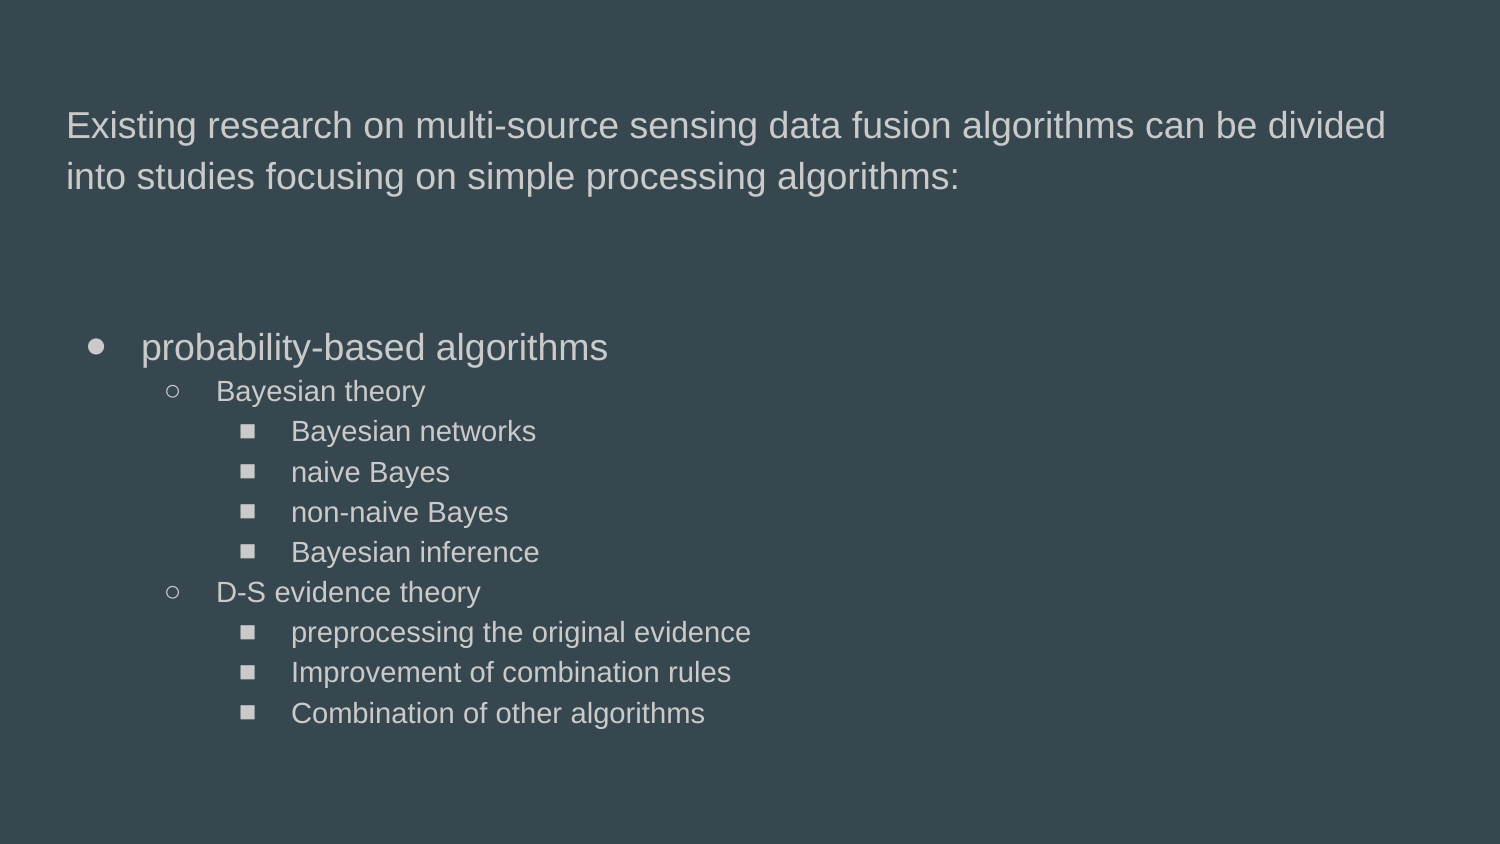

Existing research on multi-source sensing data fusion algorithms can be divided into studies focusing on simple processing algorithms:

probability-based algorithms
Bayesian theory
Bayesian networks
naive Bayes
non-naive Bayes
Bayesian inference
D-S evidence theory
preprocessing the original evidence
Improvement of combination rules
Combination of other algorithms